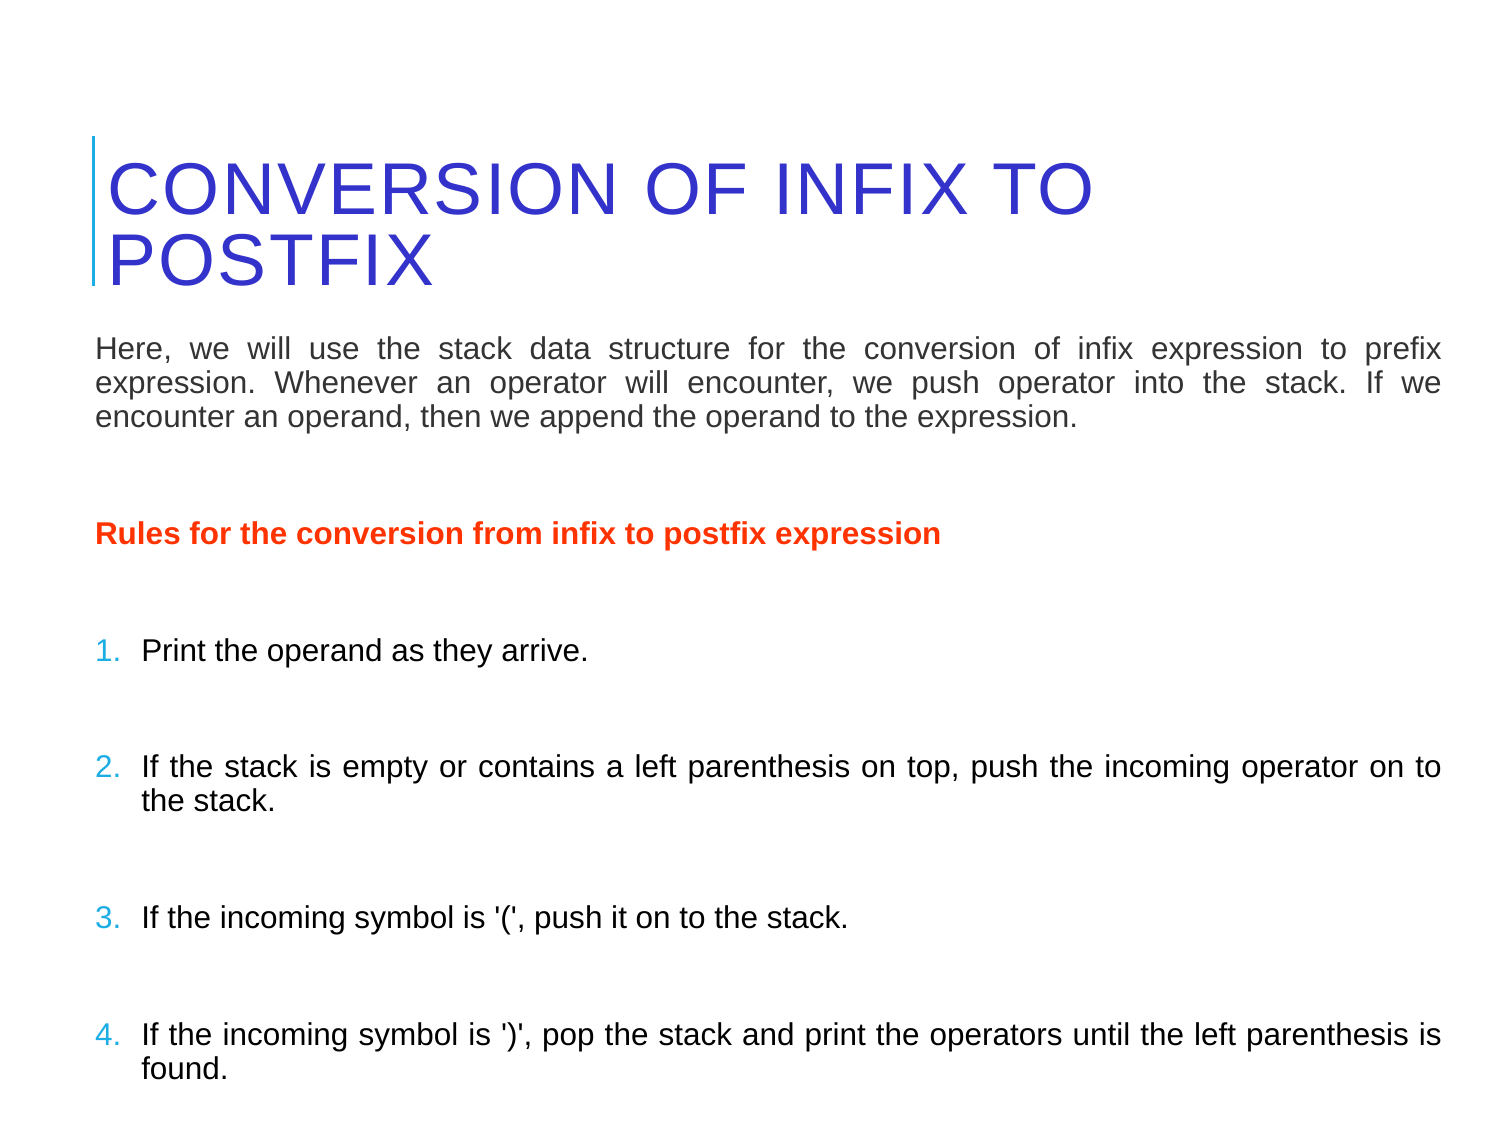

# Conversion of Infix to Postfix
Here, we will use the stack data structure for the conversion of infix expression to prefix expression. Whenever an operator will encounter, we push operator into the stack. If we encounter an operand, then we append the operand to the expression.

Rules for the conversion from infix to postfix expression

Print the operand as they arrive.

If the stack is empty or contains a left parenthesis on top, push the incoming operator on to the stack.

If the incoming symbol is '(', push it on to the stack.

If the incoming symbol is ')', pop the stack and print the operators until the left parenthesis is found.